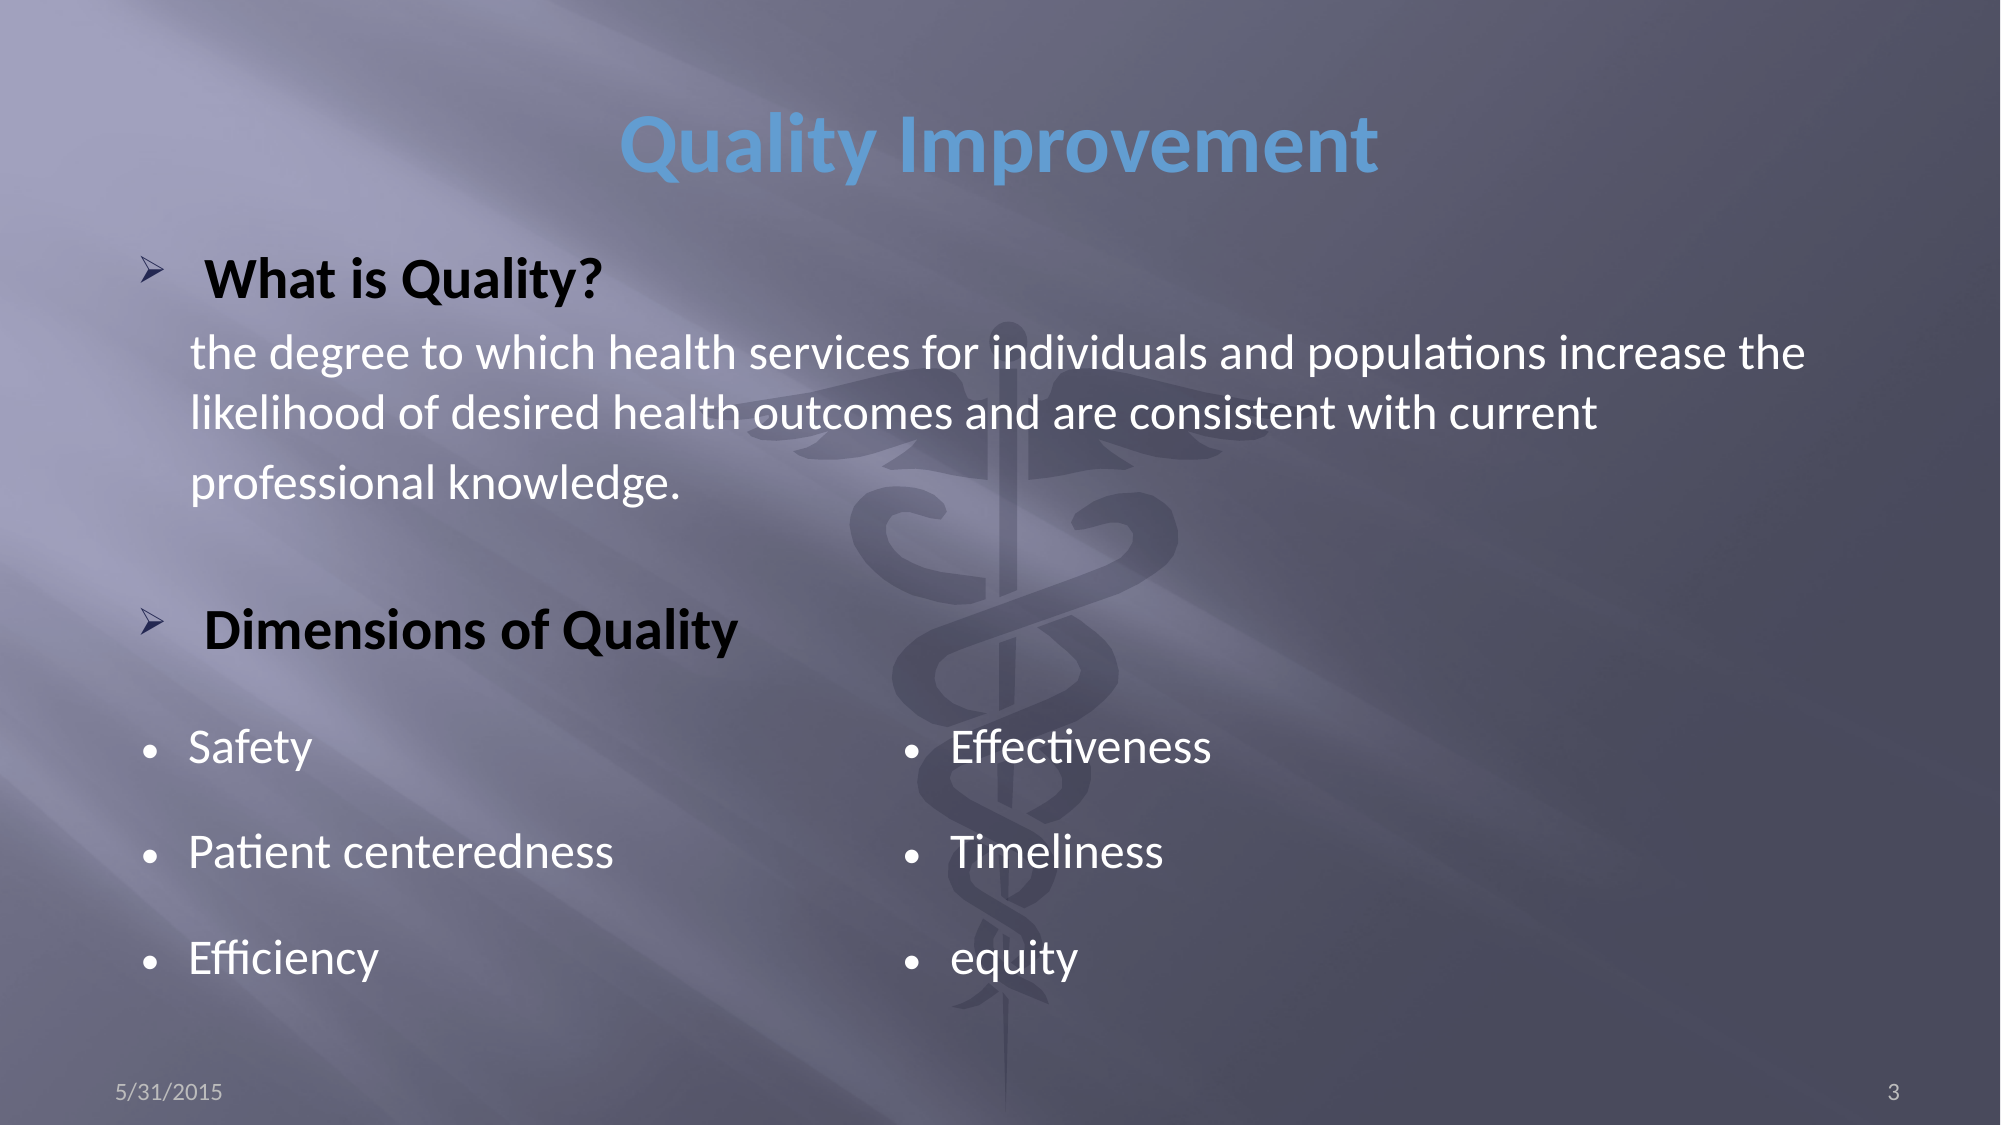

# Quality Improvement
What is Quality?
the degree to which health services for individuals and populations increase the likelihood of desired health outcomes and are consistent with current
professional knowledge.

Dimensions of Quality
| Safety | Effectiveness |
| --- | --- |
| Patient centeredness | Timeliness |
| Efficiency | equity |
5/31/2015
3